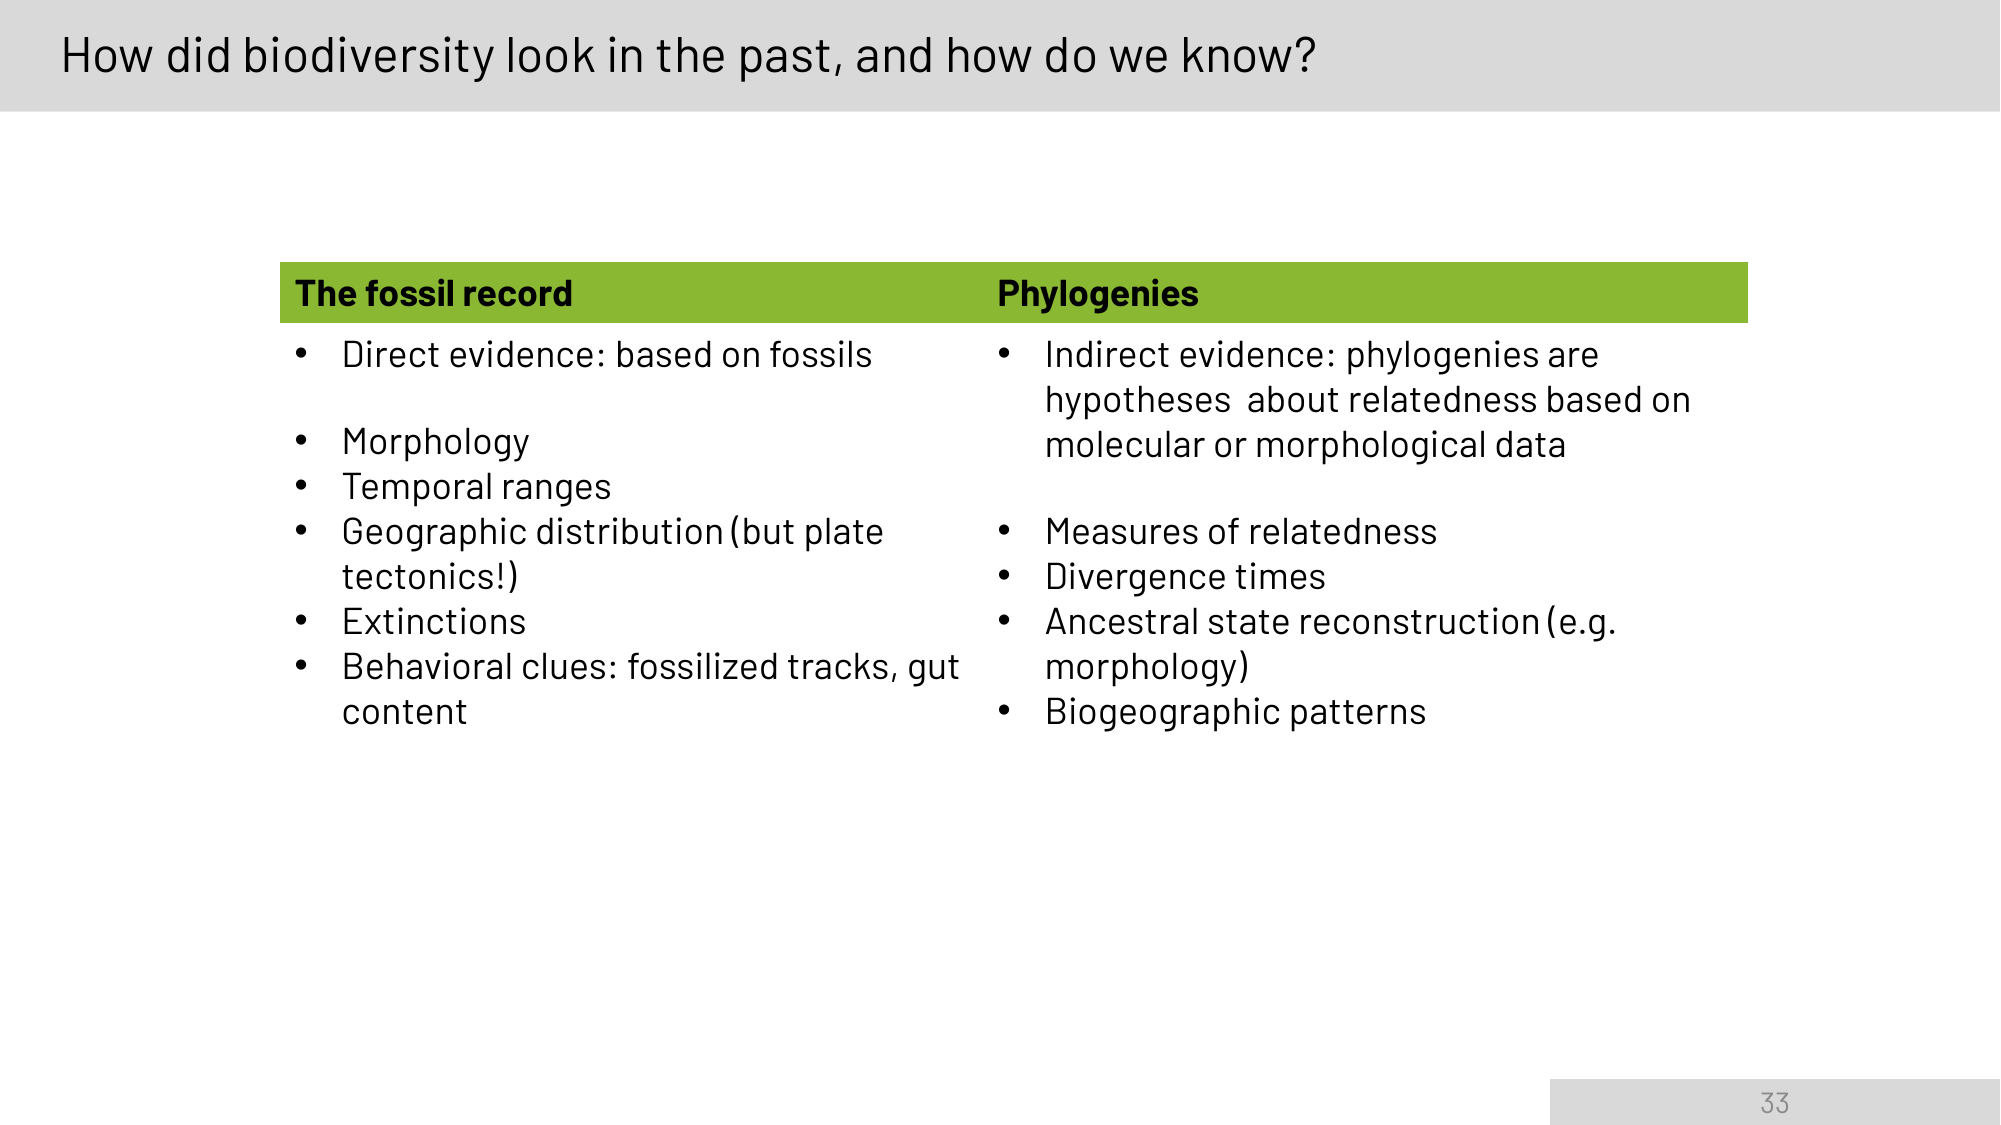

# How did biodiversity look in the past, and how do we know?
| The fossil record | Phylogenies |
| --- | --- |
| Direct evidence: based on fossils Morphology Temporal ranges Geographic distribution (but plate tectonics!) Extinctions Behavioral clues: fossilized tracks, gut content | Indirect evidence: phylogenies are hypotheses about relatedness based on molecular or morphological data Measures of relatedness Divergence times Ancestral state reconstruction (e.g. morphology) Biogeographic patterns |
|  |  |
|  |  |
33